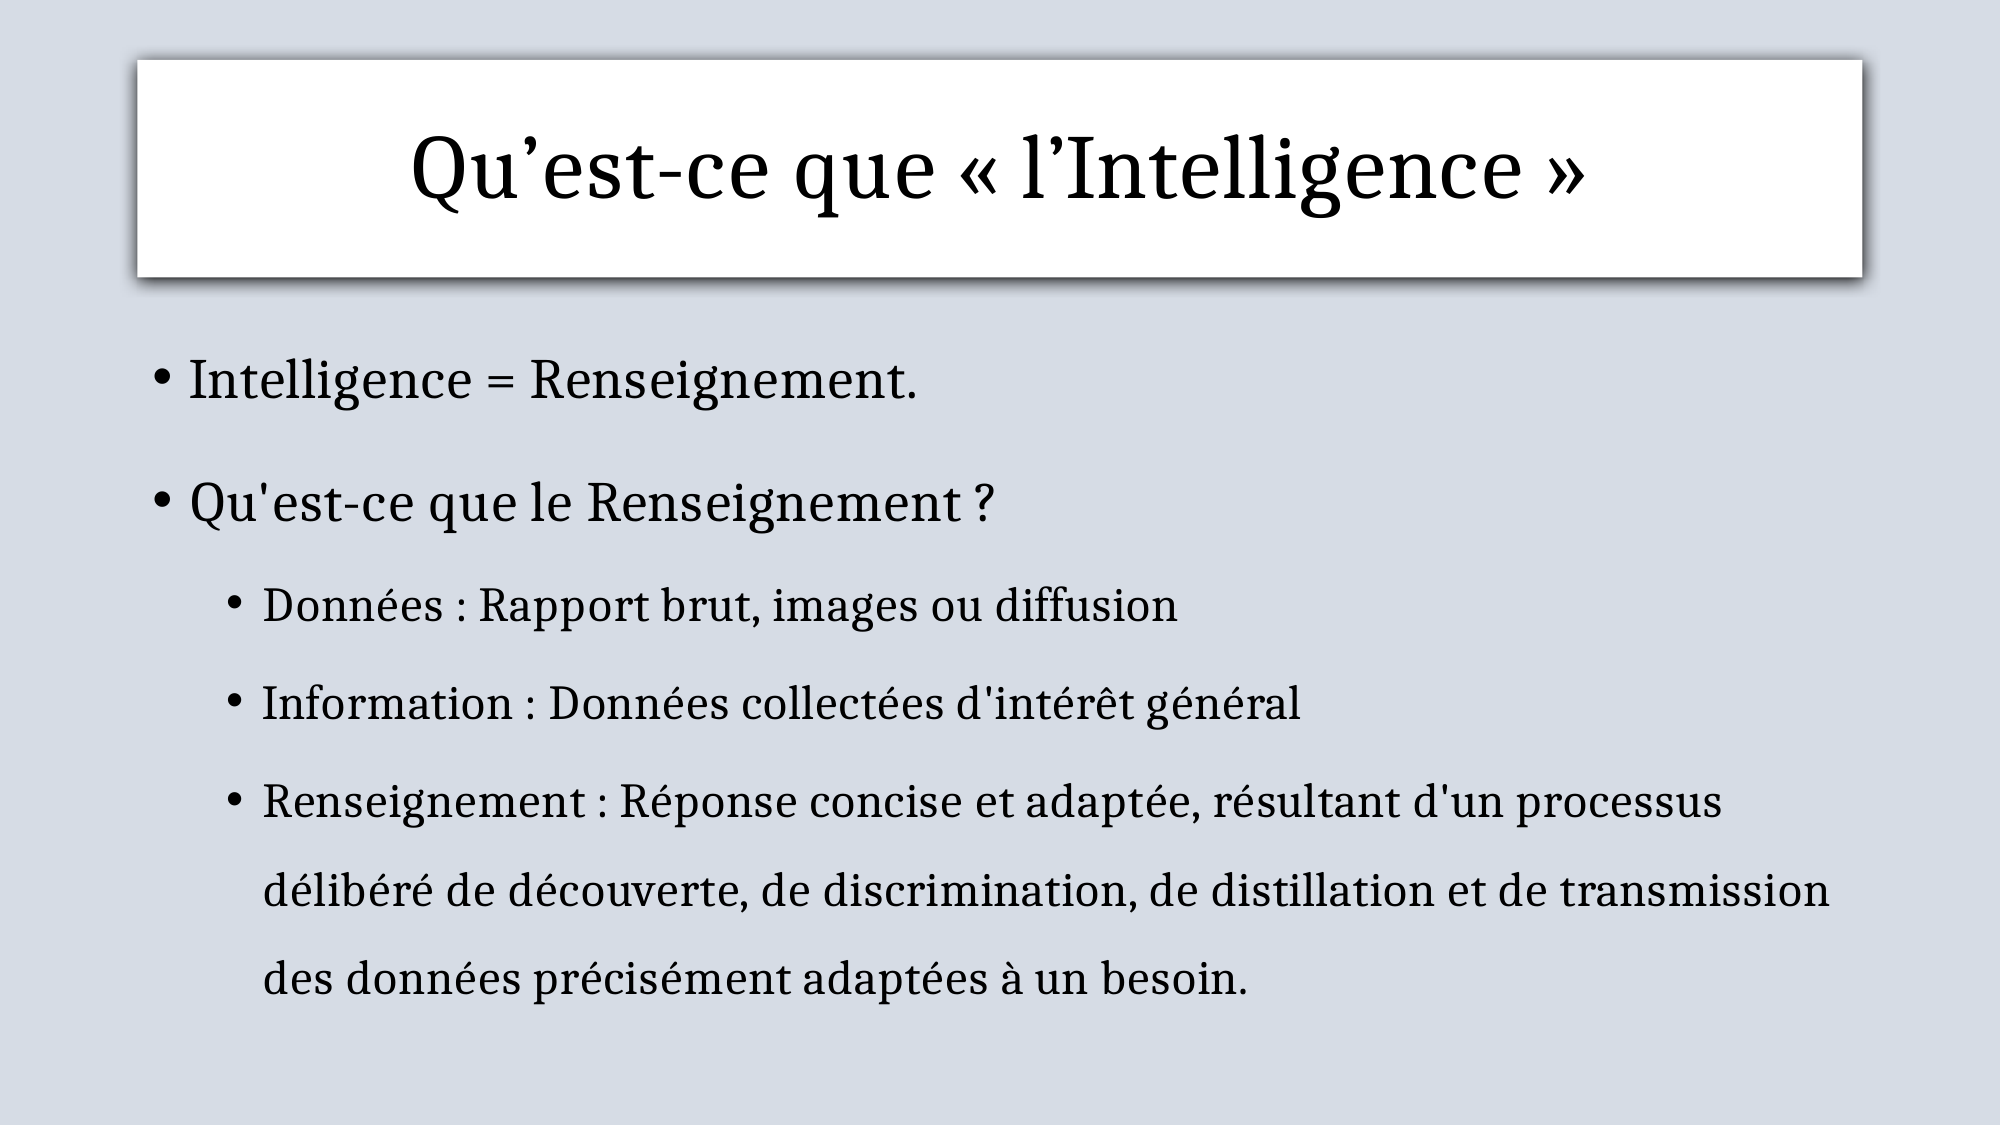

# Qu’est-ce que « l’Intelligence »
Intelligence = Renseignement.
Qu'est-ce que le Renseignement ?
Données : Rapport brut, images ou diffusion
Information : Données collectées d'intérêt général
Renseignement : Réponse concise et adaptée, résultant d'un processus délibéré de découverte, de discrimination, de distillation et de transmission des données précisément adaptées à un besoin.